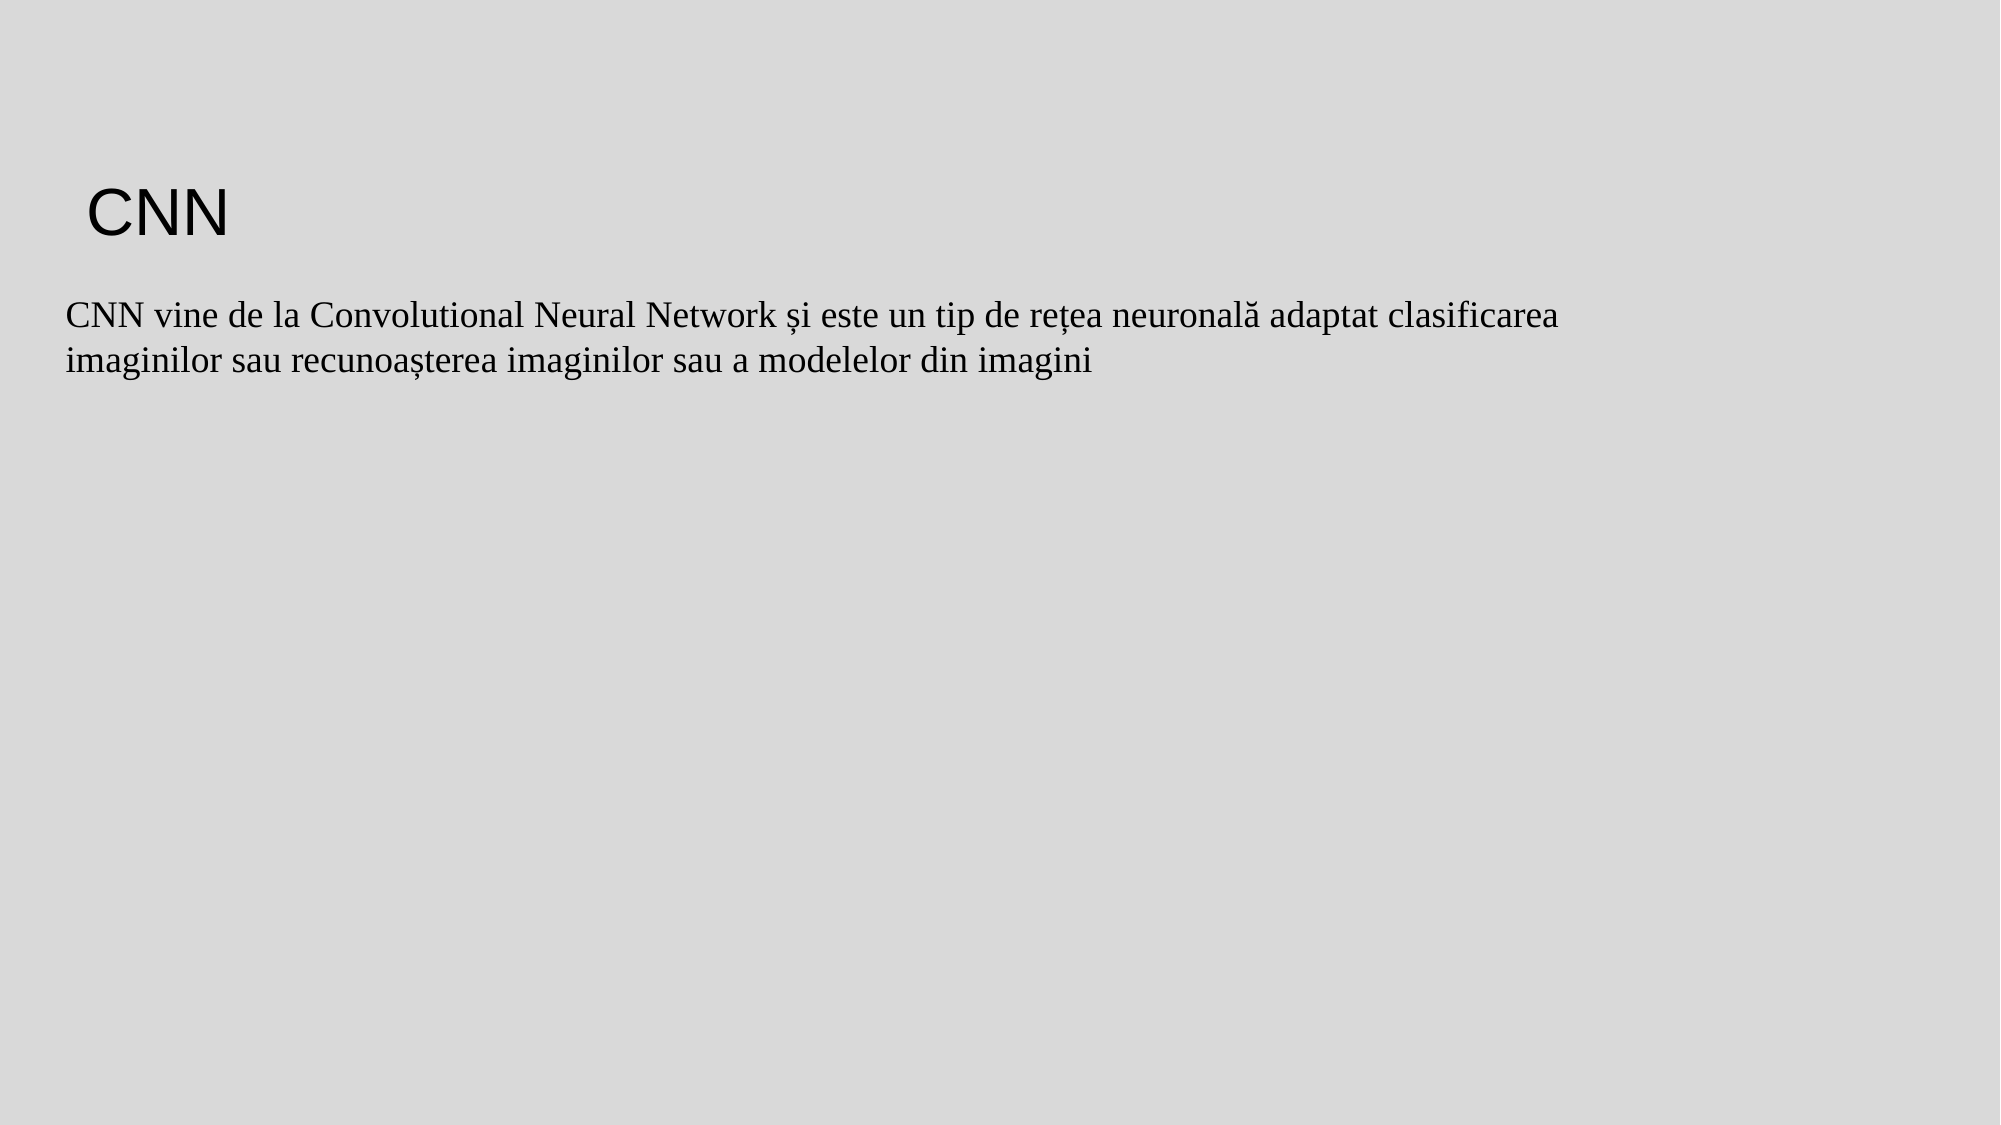

# CNN
CNN vine de la Convolutional Neural Network și este un tip de rețea neuronală adaptat clasificarea imaginilor sau recunoașterea imaginilor sau a modelelor din imagini